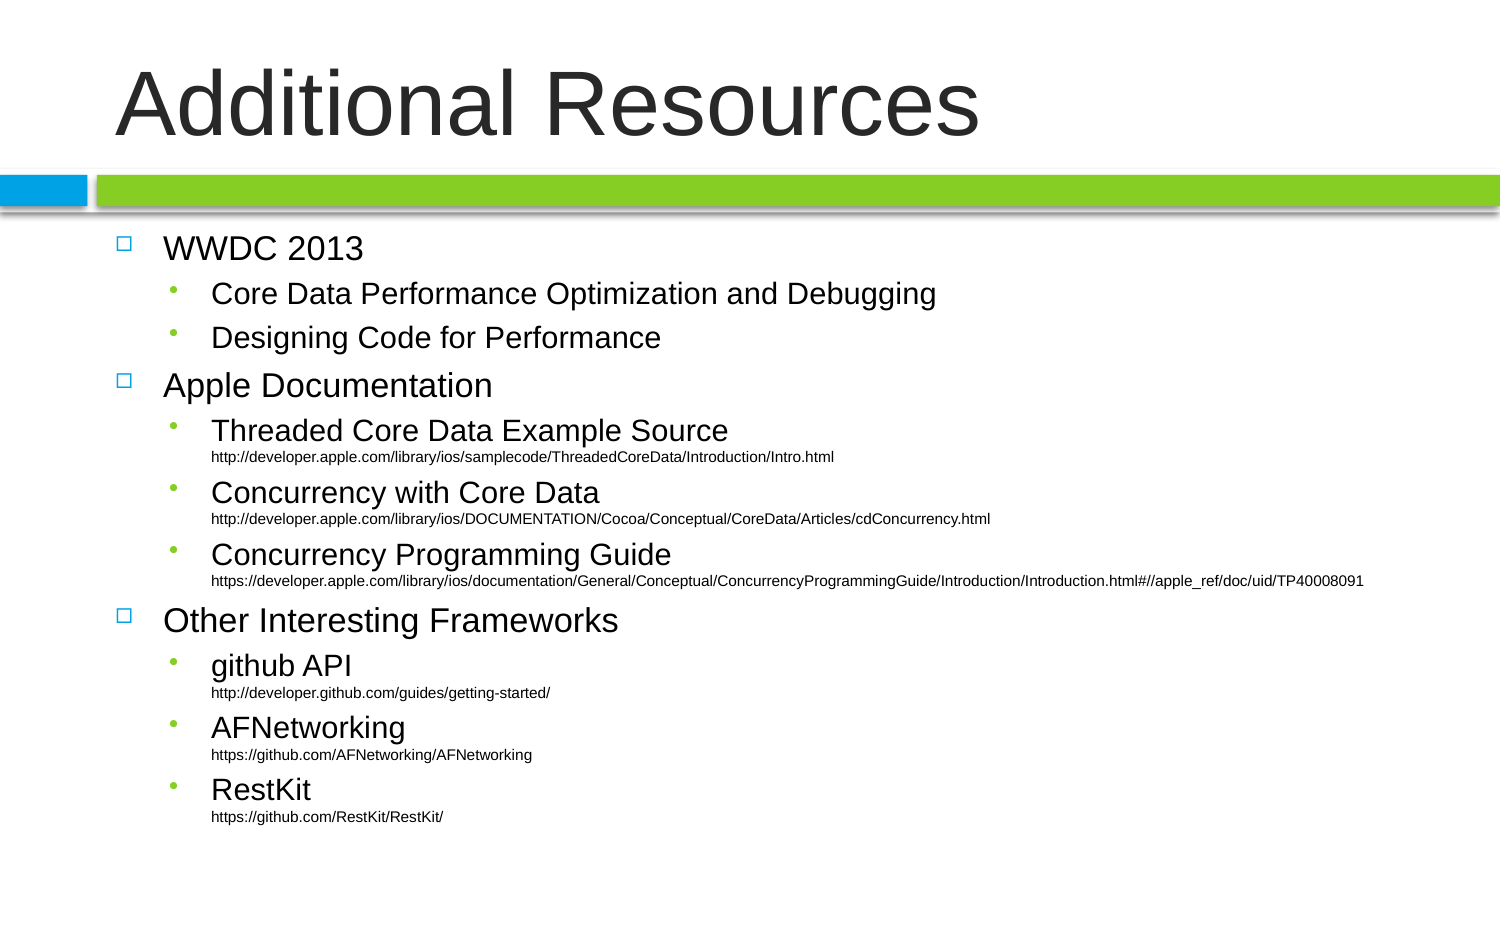

# Additional Resources
WWDC 2013
Core Data Performance Optimization and Debugging
Designing Code for Performance
Apple Documentation
Threaded Core Data Example Source
http://developer.apple.com/library/ios/samplecode/ThreadedCoreData/Introduction/Intro.html
Concurrency with Core Data
http://developer.apple.com/library/ios/DOCUMENTATION/Cocoa/Conceptual/CoreData/Articles/cdConcurrency.html
Concurrency Programming Guide
https://developer.apple.com/library/ios/documentation/General/Conceptual/ConcurrencyProgrammingGuide/Introduction/Introduction.html#//apple_ref/doc/uid/TP40008091
Other Interesting Frameworks
github API
http://developer.github.com/guides/getting-started/
AFNetworking
https://github.com/AFNetworking/AFNetworking
RestKit
https://github.com/RestKit/RestKit/